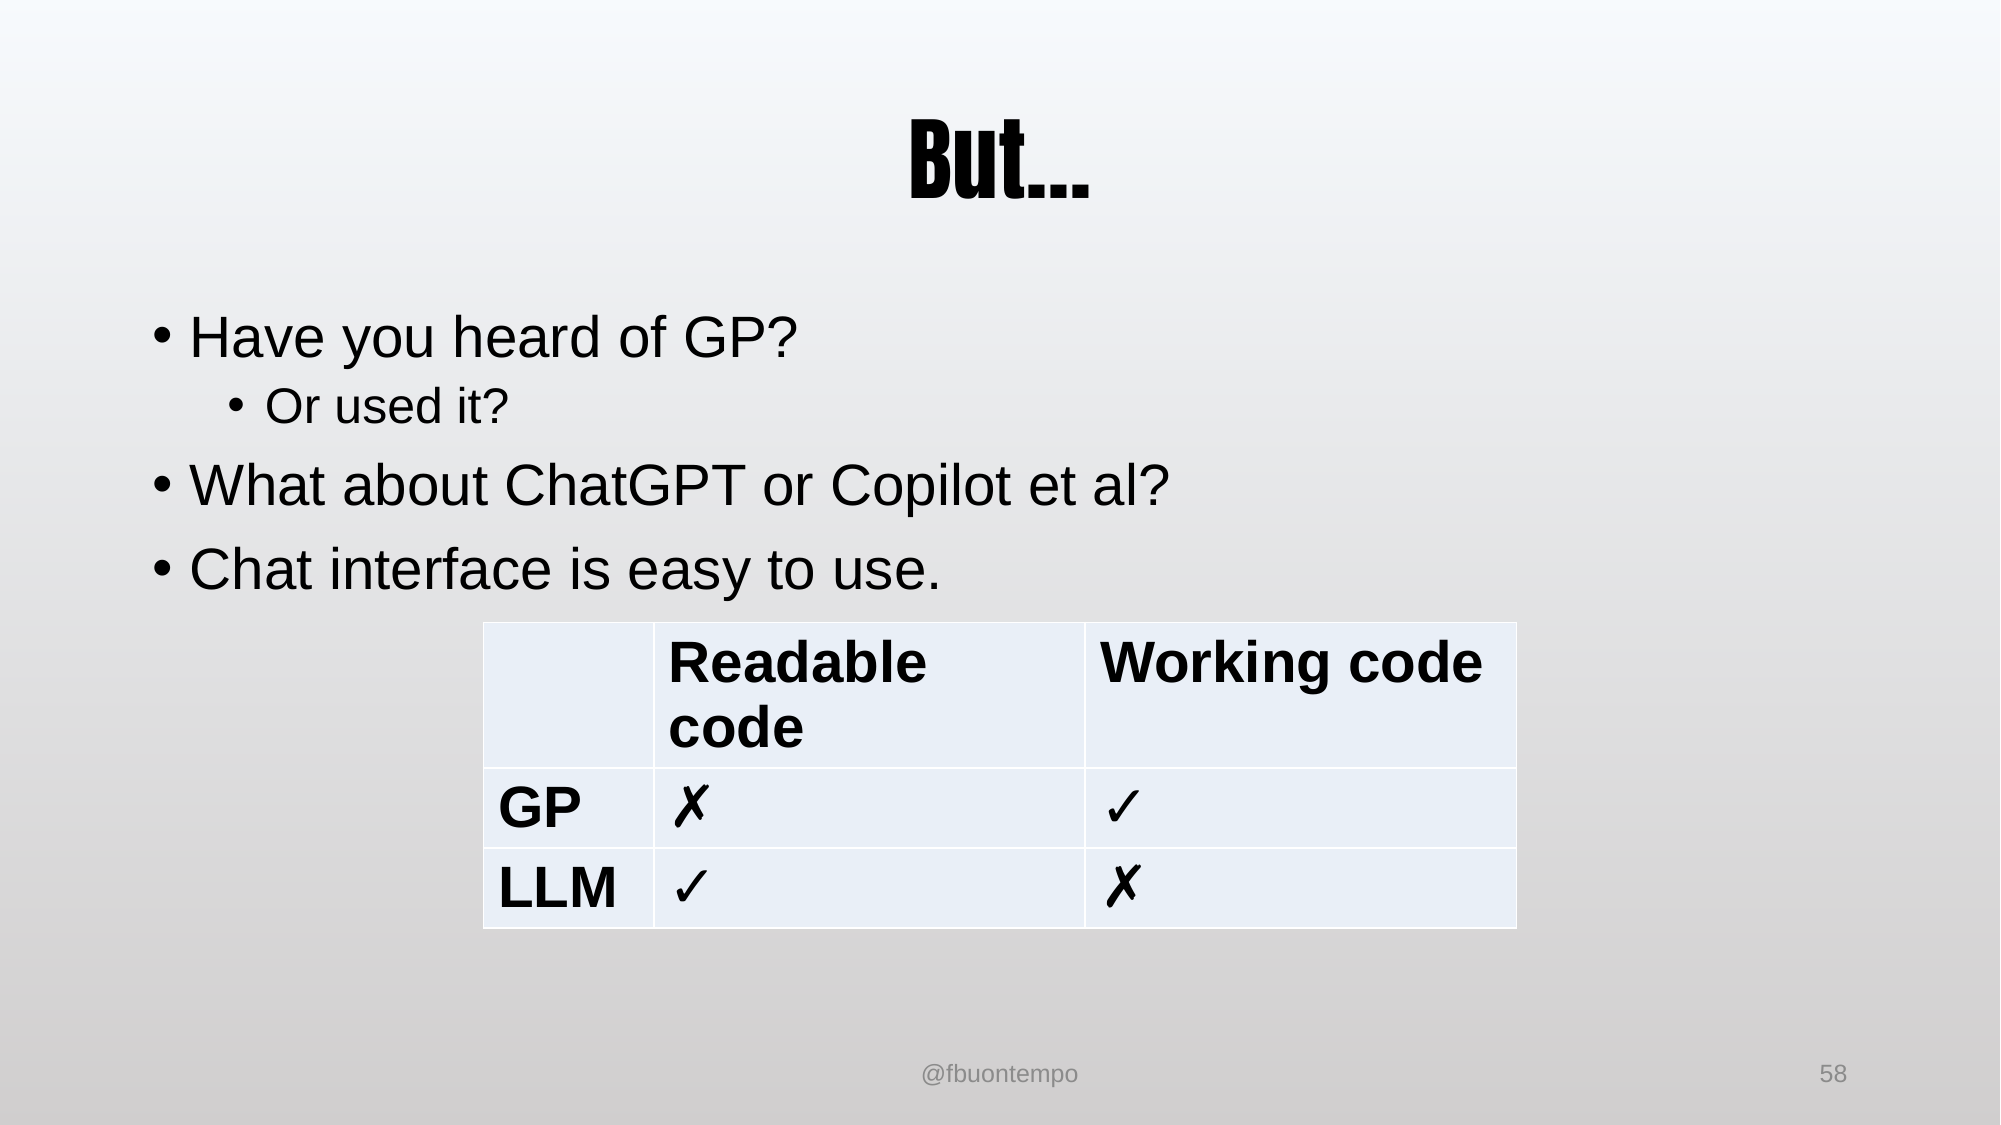

# But…
Have you heard of GP?
Or used it?
What about ChatGPT or Copilot et al?
Chat interface is easy to use.
|  | Readable code | Working code |
| --- | --- | --- |
| GP | ✗ | ✓ |
| LLM | ✓ | ✗ |
@fbuontempo
58